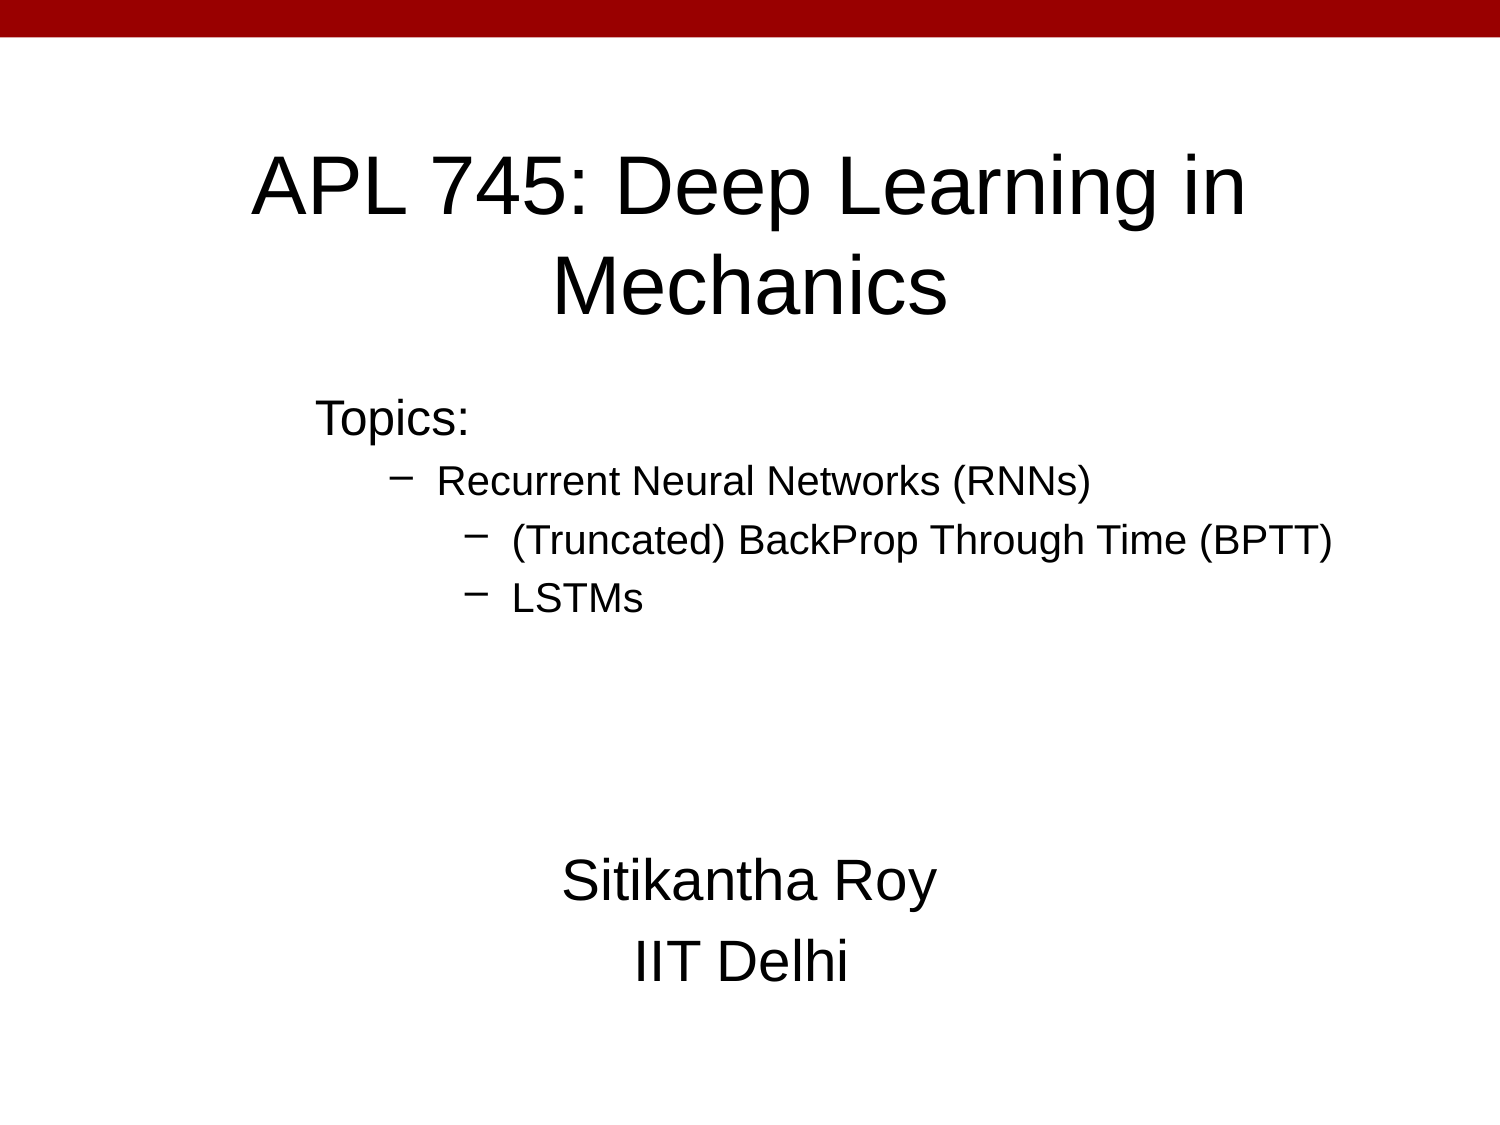

# APL 745: Deep Learning in Mechanics
Topics:
Recurrent Neural Networks (RNNs)
(Truncated) BackProp Through Time (BPTT)
LSTMs

Sitikantha Roy
IIT Delhi